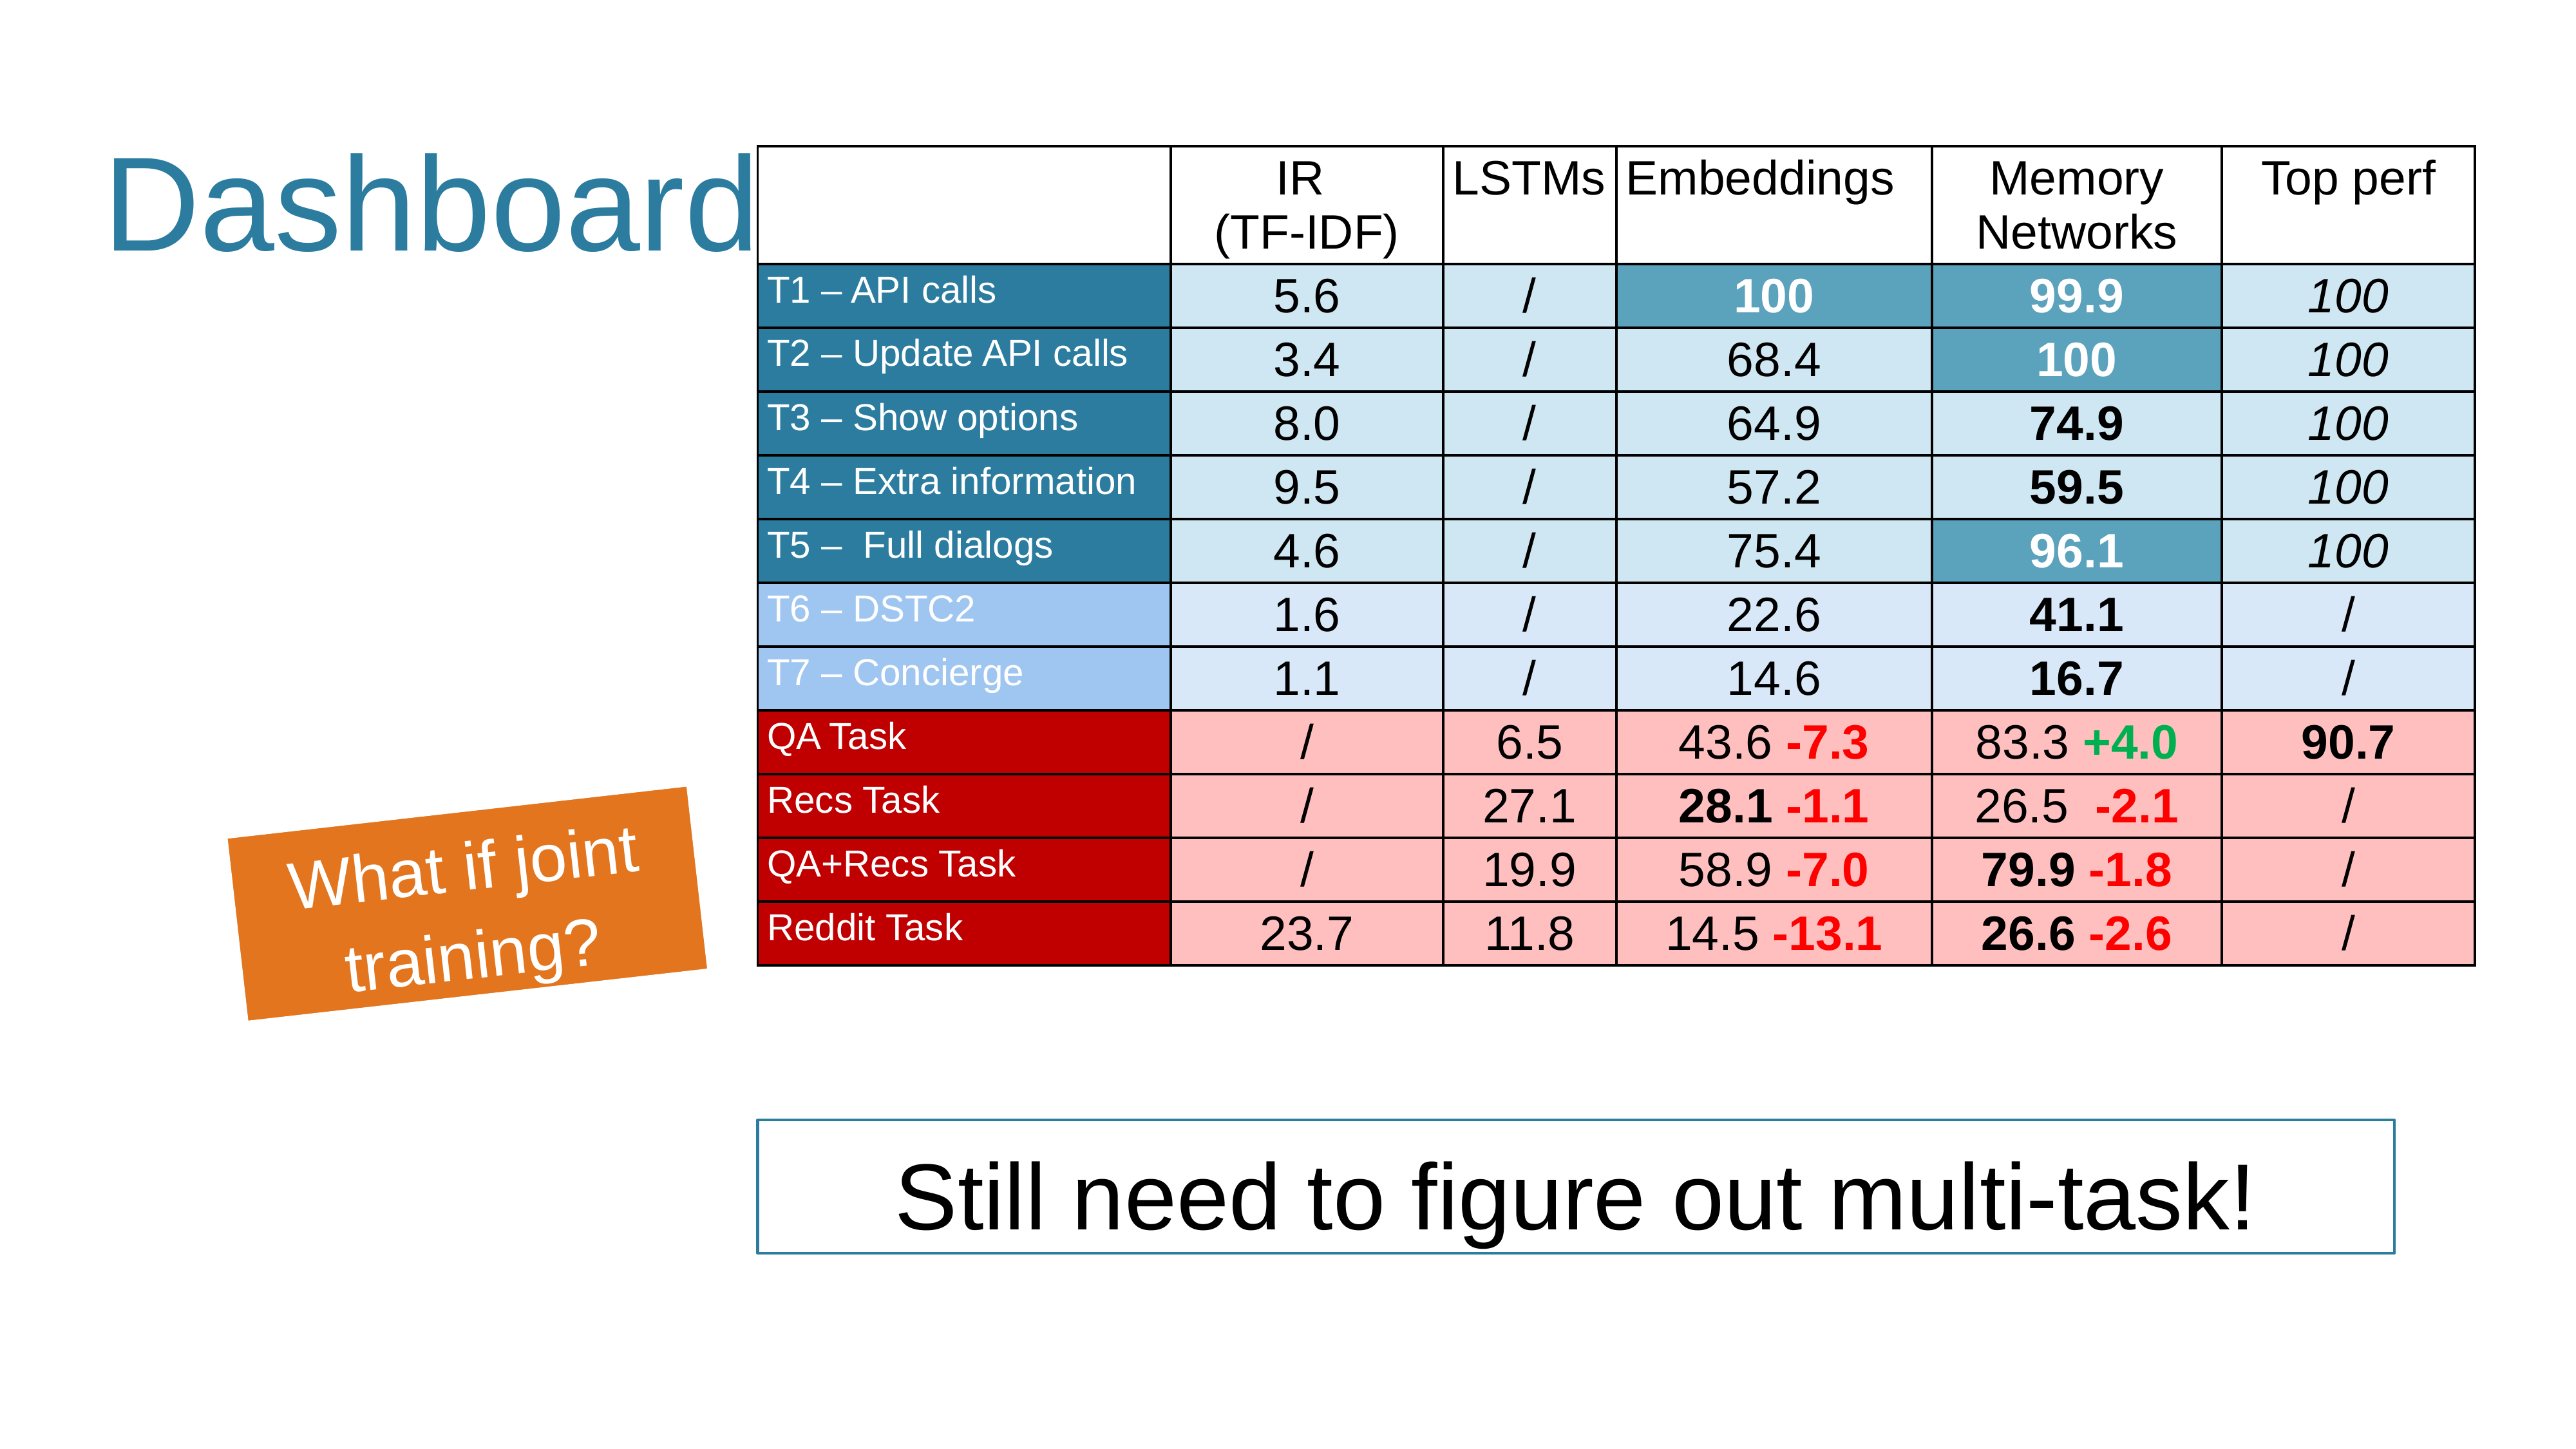

# Dashboard
|  | IR (TF-IDF) | LSTMs | Embeddings | Memory Networks | Top perf |
| --- | --- | --- | --- | --- | --- |
| T1 – API calls | 5.6 | / | 100 | 99.9 | 100 |
| T2 – Update API calls | 3.4 | / | 68.4 | 100 | 100 |
| T3 – Show options | 8.0 | / | 64.9 | 74.9 | 100 |
| T4 – Extra information | 9.5 | / | 57.2 | 59.5 | 100 |
| T5 – Full dialogs | 4.6 | / | 75.4 | 96.1 | 100 |
| T6 – DSTC2 | 1.6 | / | 22.6 | 41.1 | / |
| T7 – Concierge | 1.1 | / | 14.6 | 16.7 | / |
| QA Task | / | 6.5 | 43.6 -7.3 | 83.3 +4.0 | 90.7 |
| Recs Task | / | 27.1 | 28.1 -1.1 | 26.5 -2.1 | / |
| QA+Recs Task | / | 19.9 | 58.9 -7.0 | 79.9 -1.8 | / |
| Reddit Task | 23.7 | 11.8 | 14.5 -13.1 | 26.6 -2.6 | / |

What if joint training?
Still need to figure out multi-task!